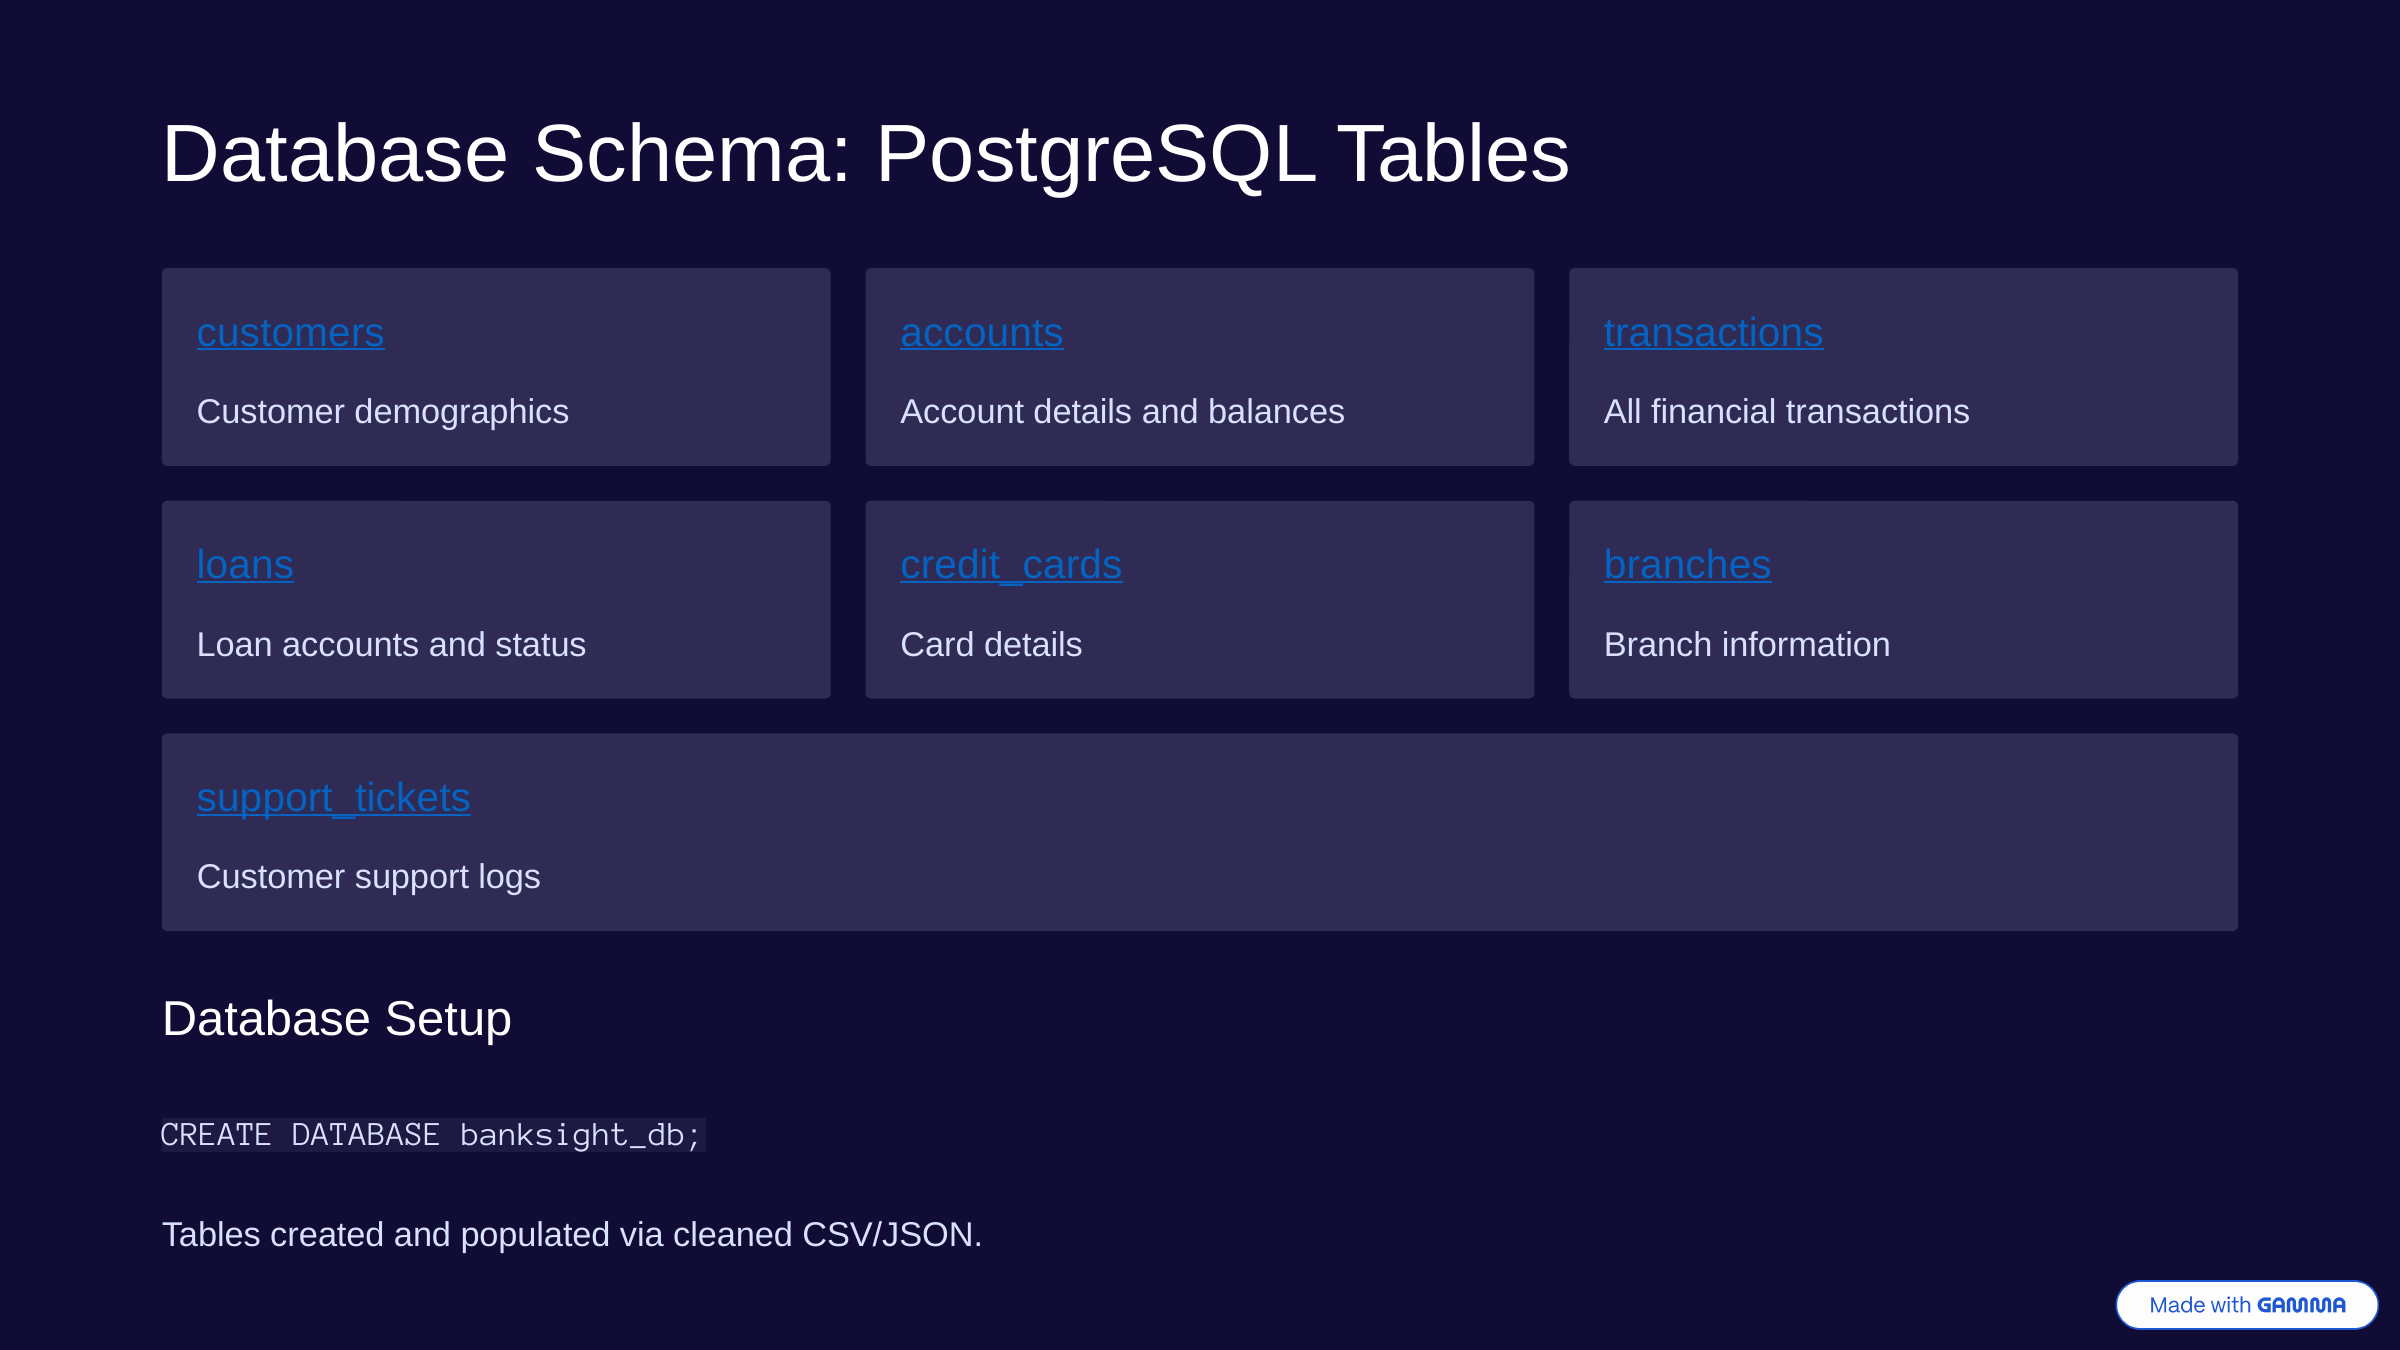

Database Schema: PostgreSQL Tables

customers
accounts
transactions
Customer demographics
Account details and balances
All financial transactions

loans
credit_cards
branches
Loan accounts and status
Card details
Branch information

support_tickets
Customer support logs
Database Setup
CREATE DATABASE banksight_db;
Tables created and populated via cleaned CSV/JSON.